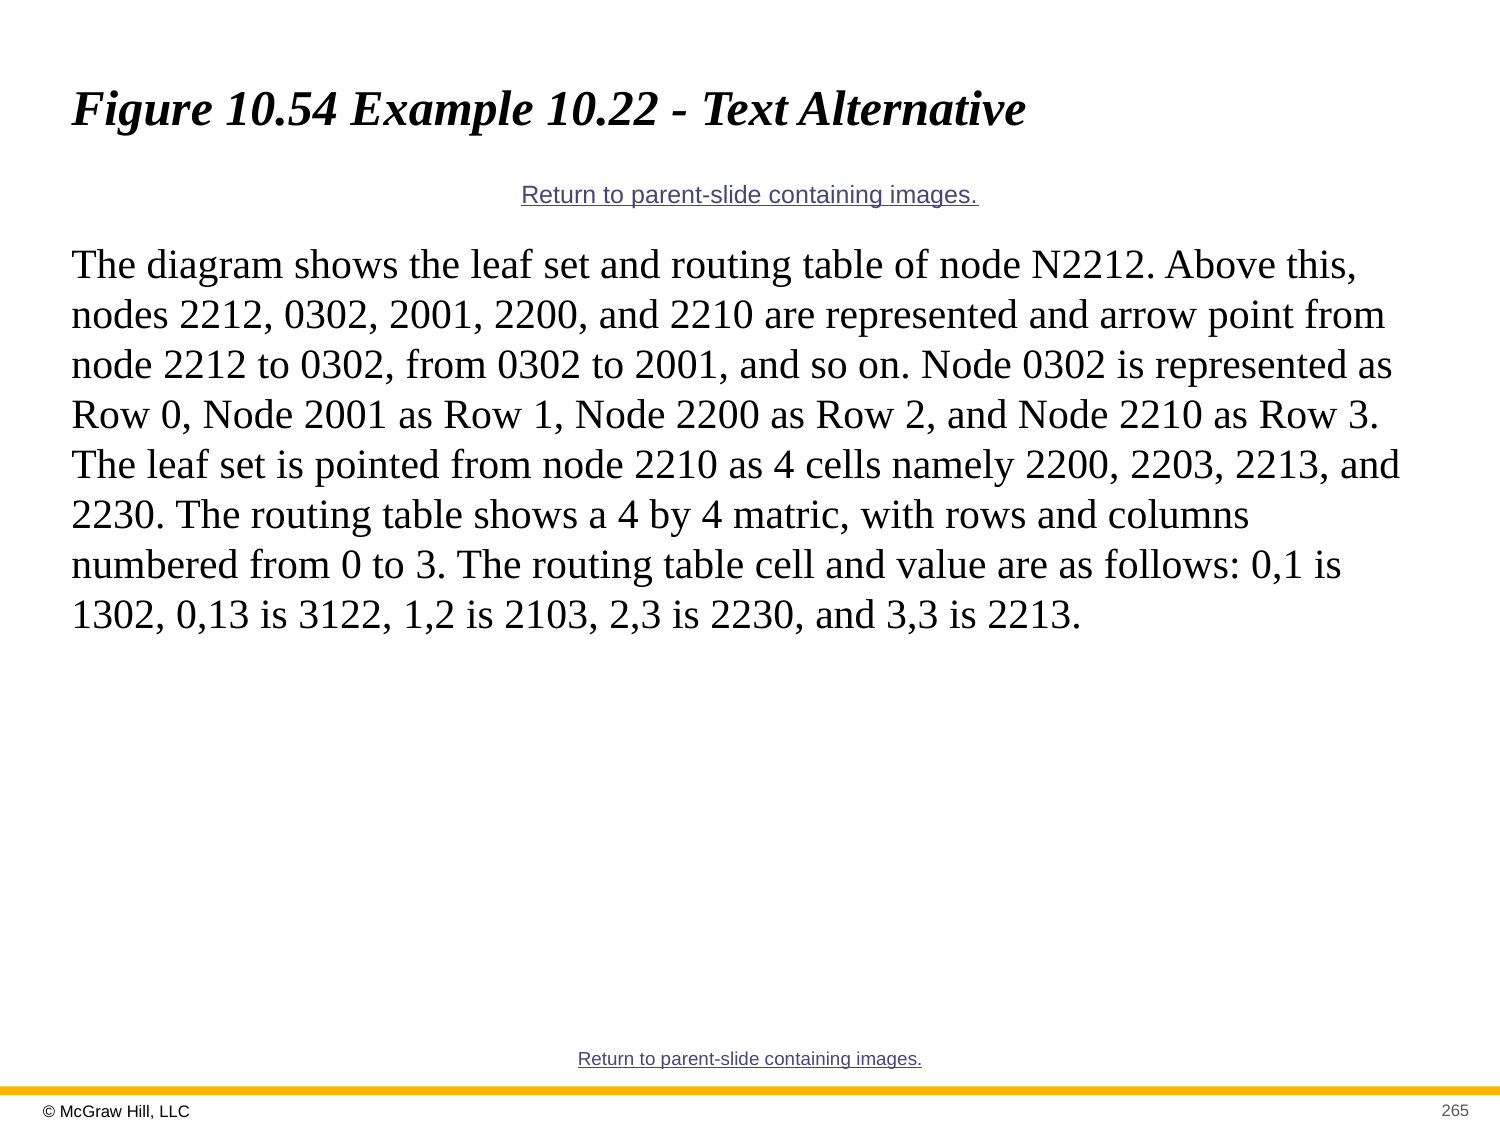

# Figure 10.54 Example 10.22 - Text Alternative
Return to parent-slide containing images.
The diagram shows the leaf set and routing table of node N2212. Above this, nodes 2212, 0302, 2001, 2200, and 2210 are represented and arrow point from node 2212 to 0302, from 0302 to 2001, and so on. Node 0302 is represented as Row 0, Node 2001 as Row 1, Node 2200 as Row 2, and Node 2210 as Row 3. The leaf set is pointed from node 2210 as 4 cells namely 2200, 2203, 2213, and 2230. The routing table shows a 4 by 4 matric, with rows and columns numbered from 0 to 3. The routing table cell and value are as follows: 0,1 is 1302, 0,13 is 3122, 1,2 is 2103, 2,3 is 2230, and 3,3 is 2213.
Return to parent-slide containing images.
265